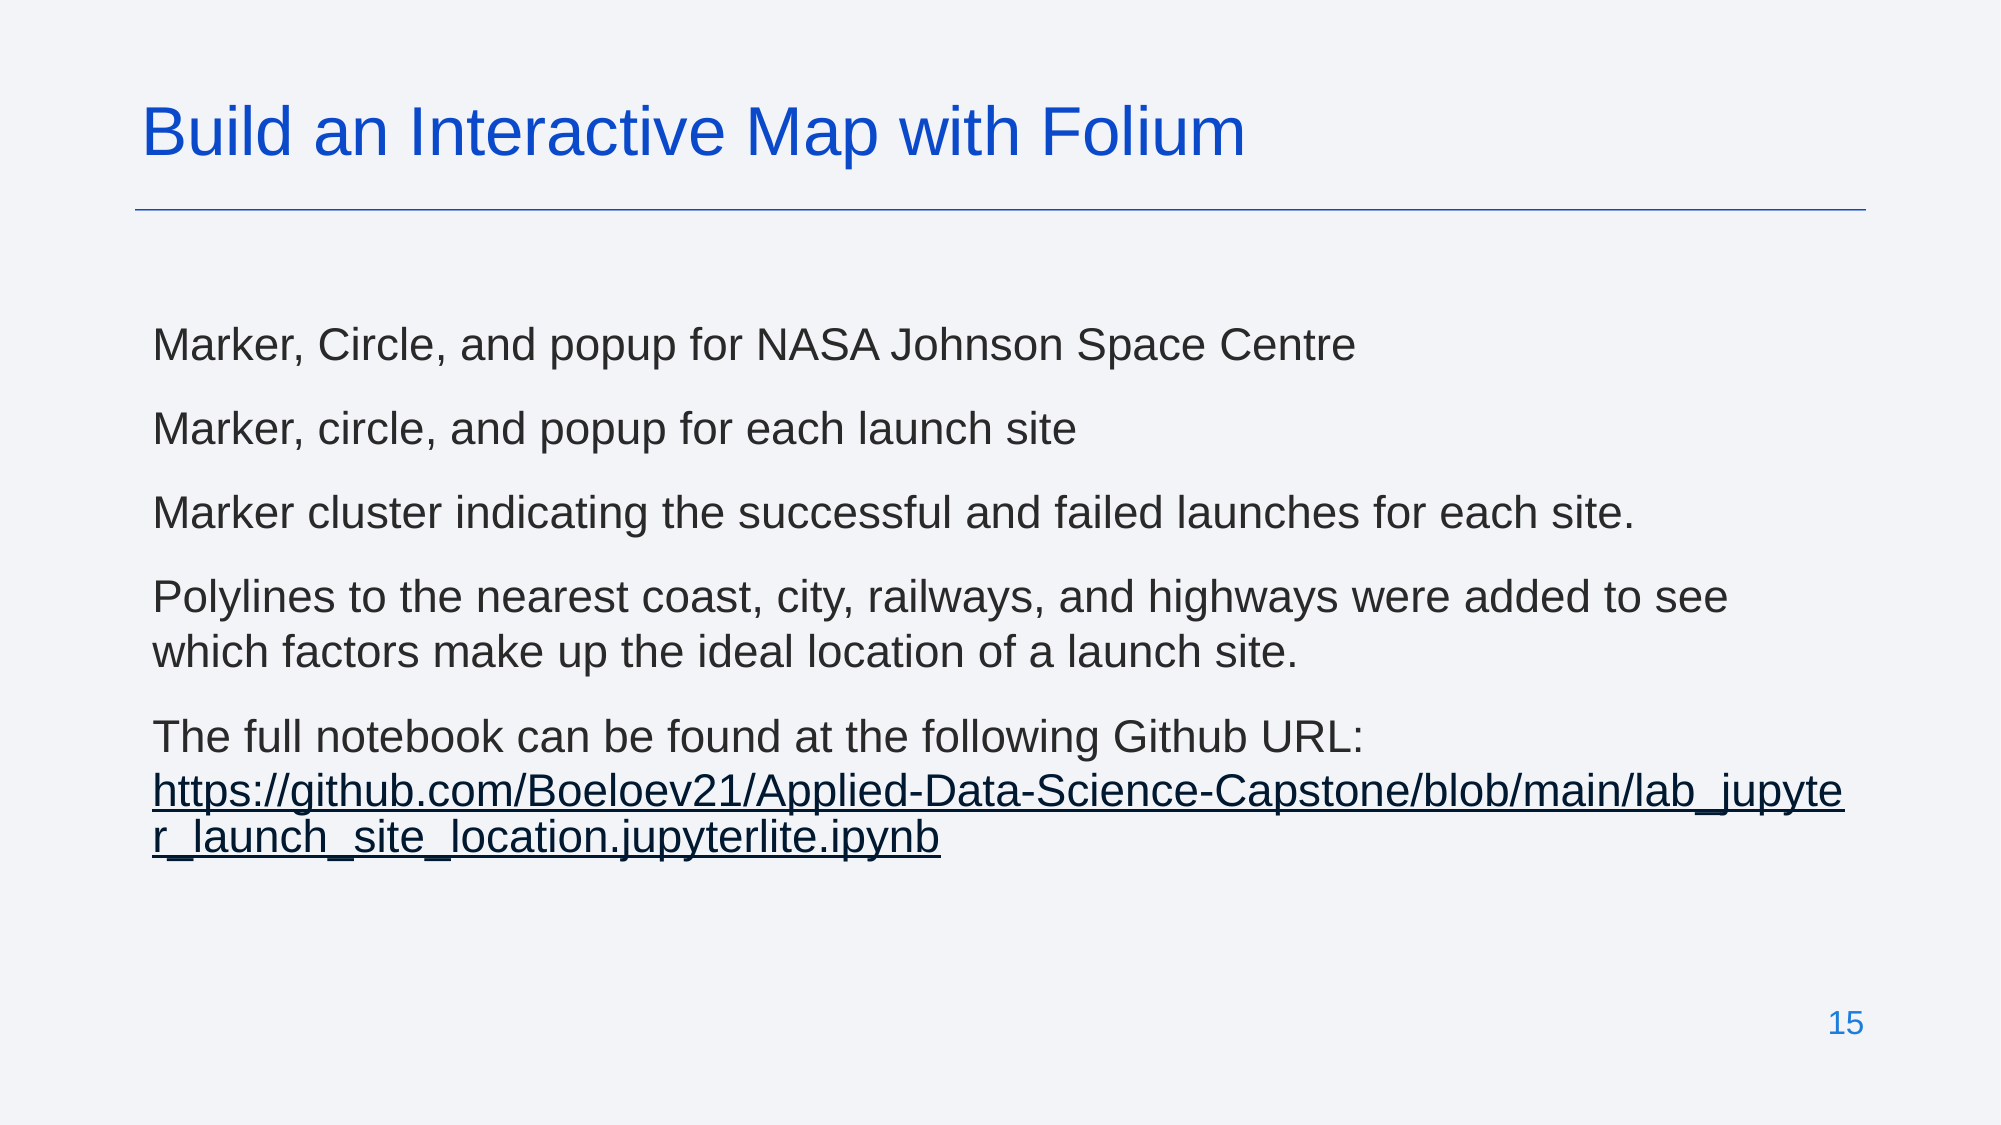

Build an Interactive Map with Folium
Marker, Circle, and popup for NASA Johnson Space Centre
Marker, circle, and popup for each launch site
Marker cluster indicating the successful and failed launches for each site.
Polylines to the nearest coast, city, railways, and highways were added to see which factors make up the ideal location of a launch site.
The full notebook can be found at the following Github URL: https://github.com/Boeloev21/Applied-Data-Science-Capstone/blob/main/lab_jupyter_launch_site_location.jupyterlite.ipynb

15